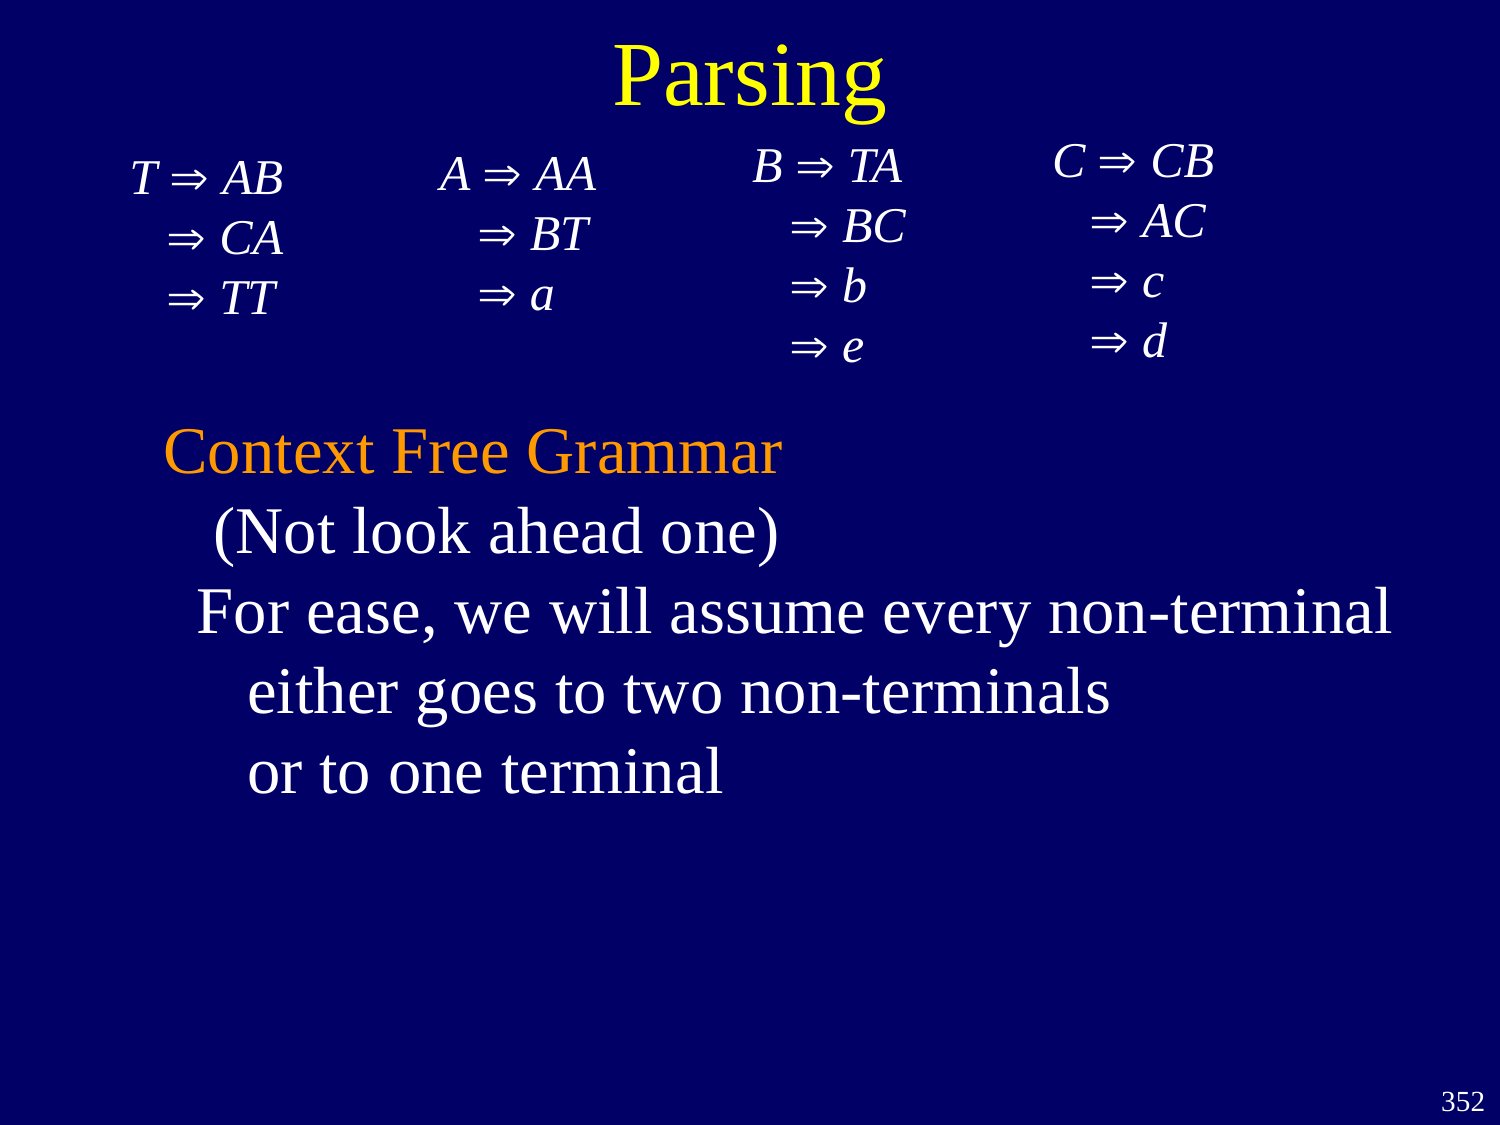

Parsing
C ⇒ CB
   ⇒ AC
   ⇒ c
   ⇒ d
B ⇒ TA
   ⇒ BC
   ⇒ b
   ⇒ e
A ⇒ AA
   ⇒ BT
   ⇒ a
T ⇒ AB
   ⇒ CA
   ⇒ TT
Context Free Grammar
   (Not look ahead one)
  For ease, we will assume every non-terminal
     either goes to two non-terminals
     or to one terminal